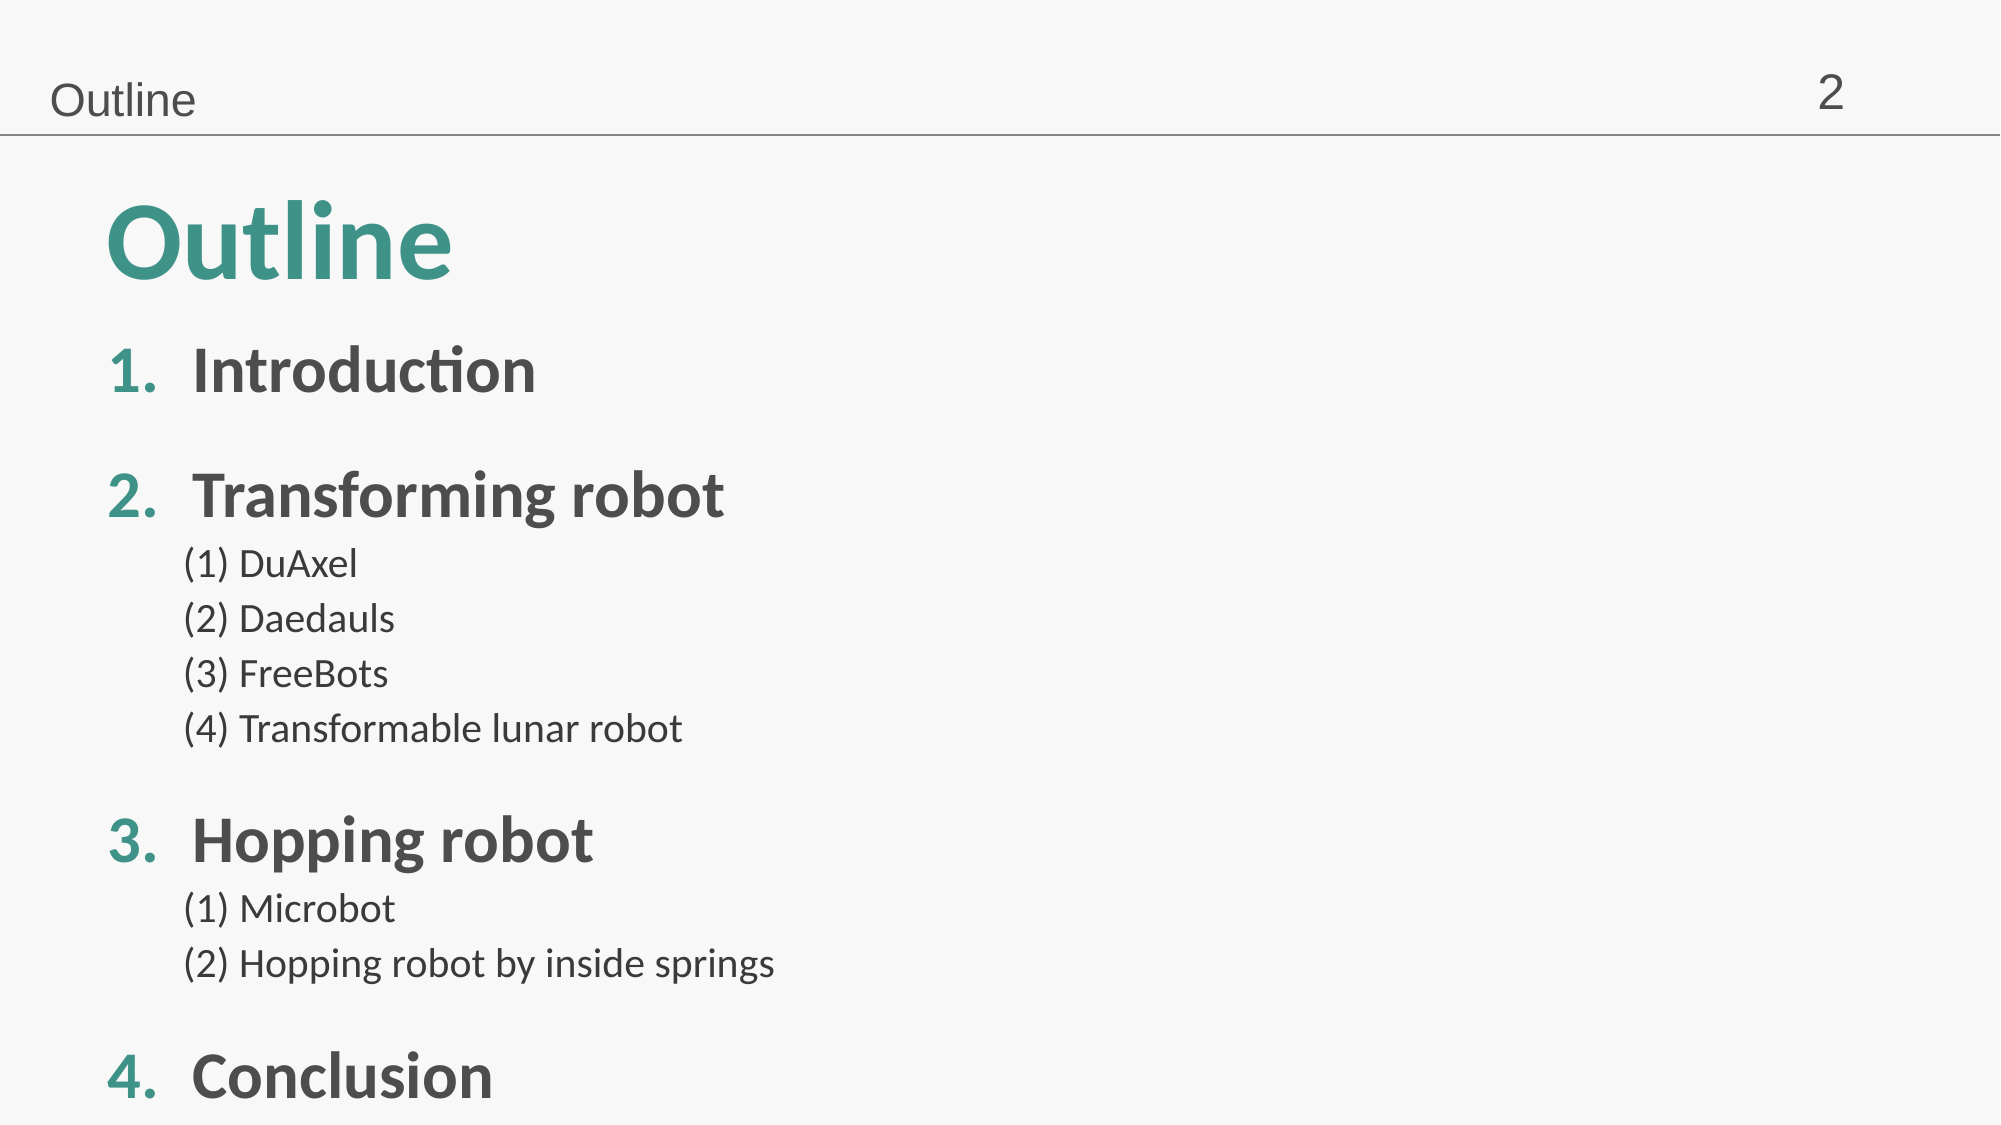

Outline
# Outline
Introduction
Transforming robot
(1) DuAxel
(2) Daedauls
(3) FreeBots
(4) Transformable lunar robot
Hopping robot
(1) Microbot
(2) Hopping robot by inside springs
Conclusion